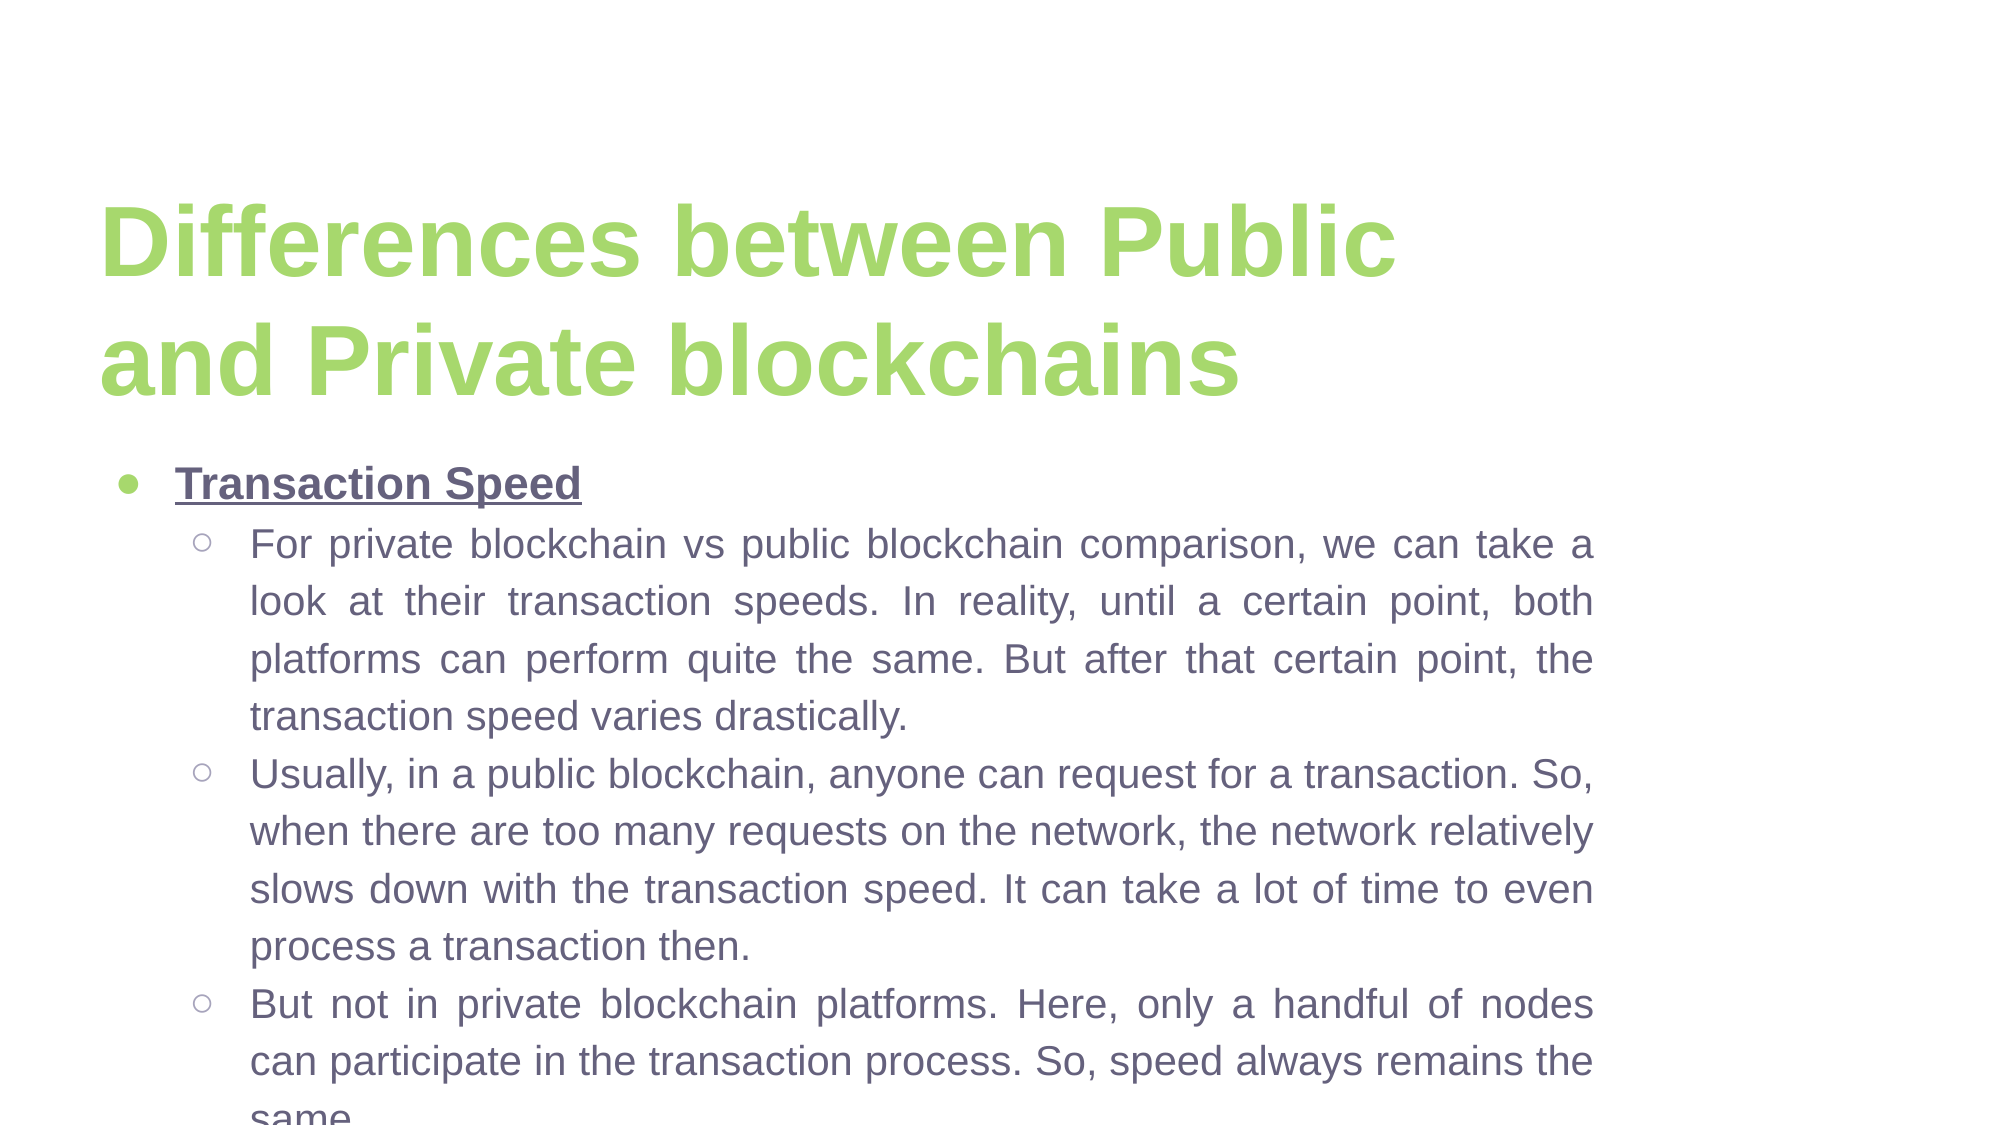

# Differences between Public and Private blockchains
Transaction Speed
For private blockchain vs public blockchain comparison, we can take a look at their transaction speeds. In reality, until a certain point, both platforms can perform quite the same. But after that certain point, the transaction speed varies drastically.
Usually, in a public blockchain, anyone can request for a transaction. So, when there are too many requests on the network, the network relatively slows down with the transaction speed. It can take a lot of time to even process a transaction then.
But not in private blockchain platforms. Here, only a handful of nodes can participate in the transaction process. So, speed always remains the same.